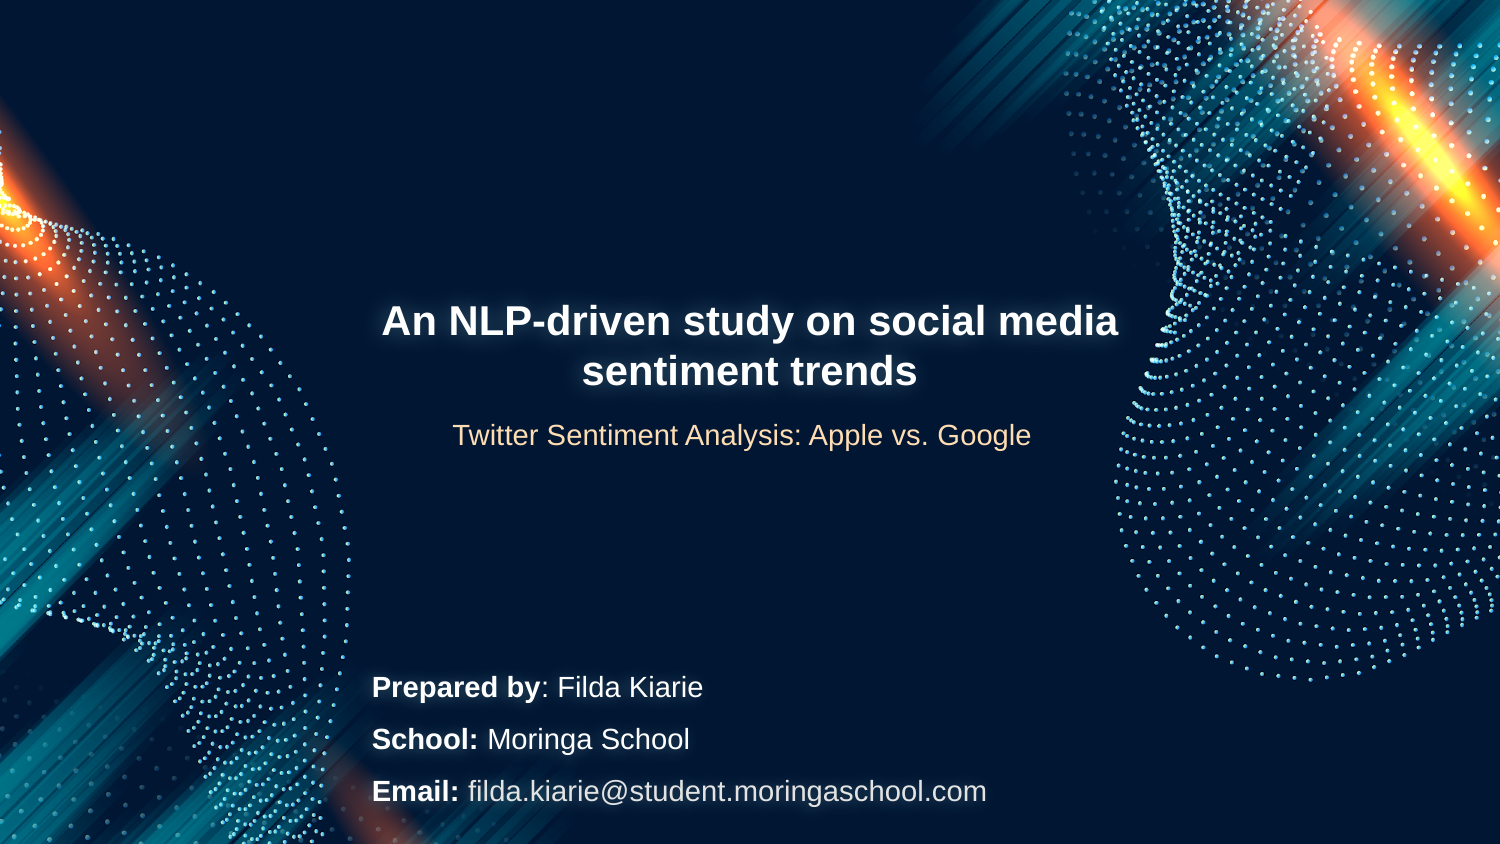

# An NLP-driven study on social media sentiment trends
Twitter Sentiment Analysis: Apple vs. Google
Prepared by: Filda Kiarie
School: Moringa School
Email: filda.kiarie@student.moringaschool.com